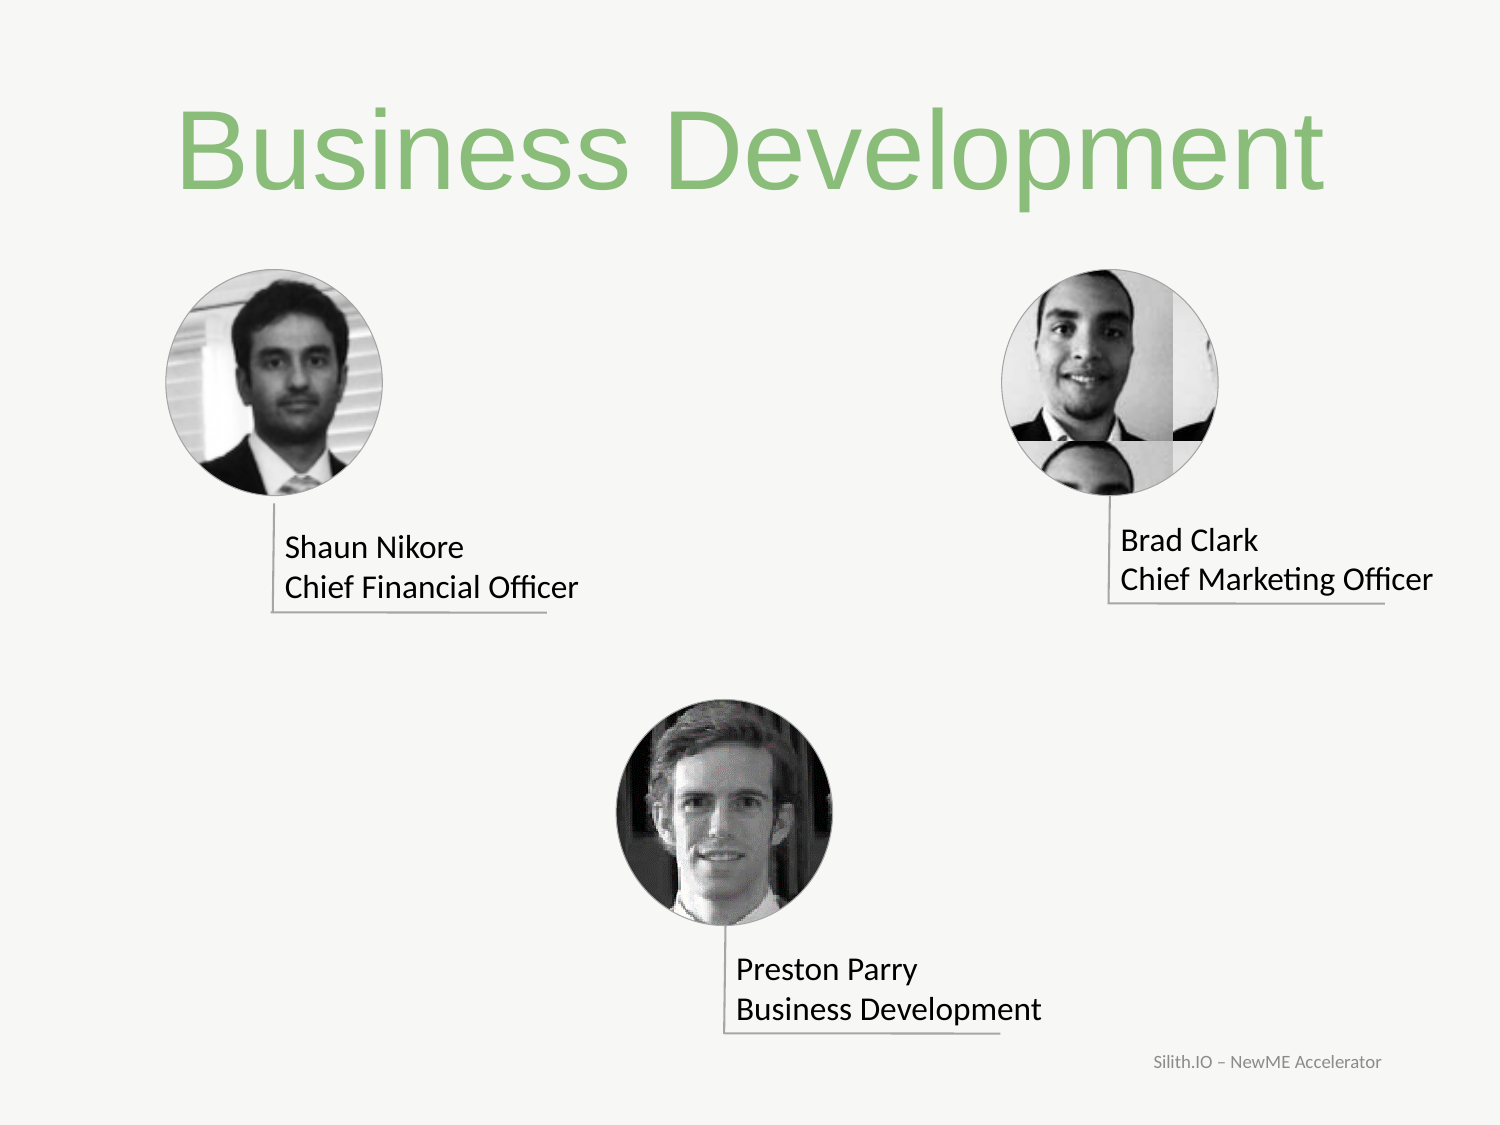

Business Development

Brad Clark
Chief Marketing Officer
Shaun Nikore
Chief Financial Officer

Preston Parry
Business Development
Silith.IO – NewME Accelerator